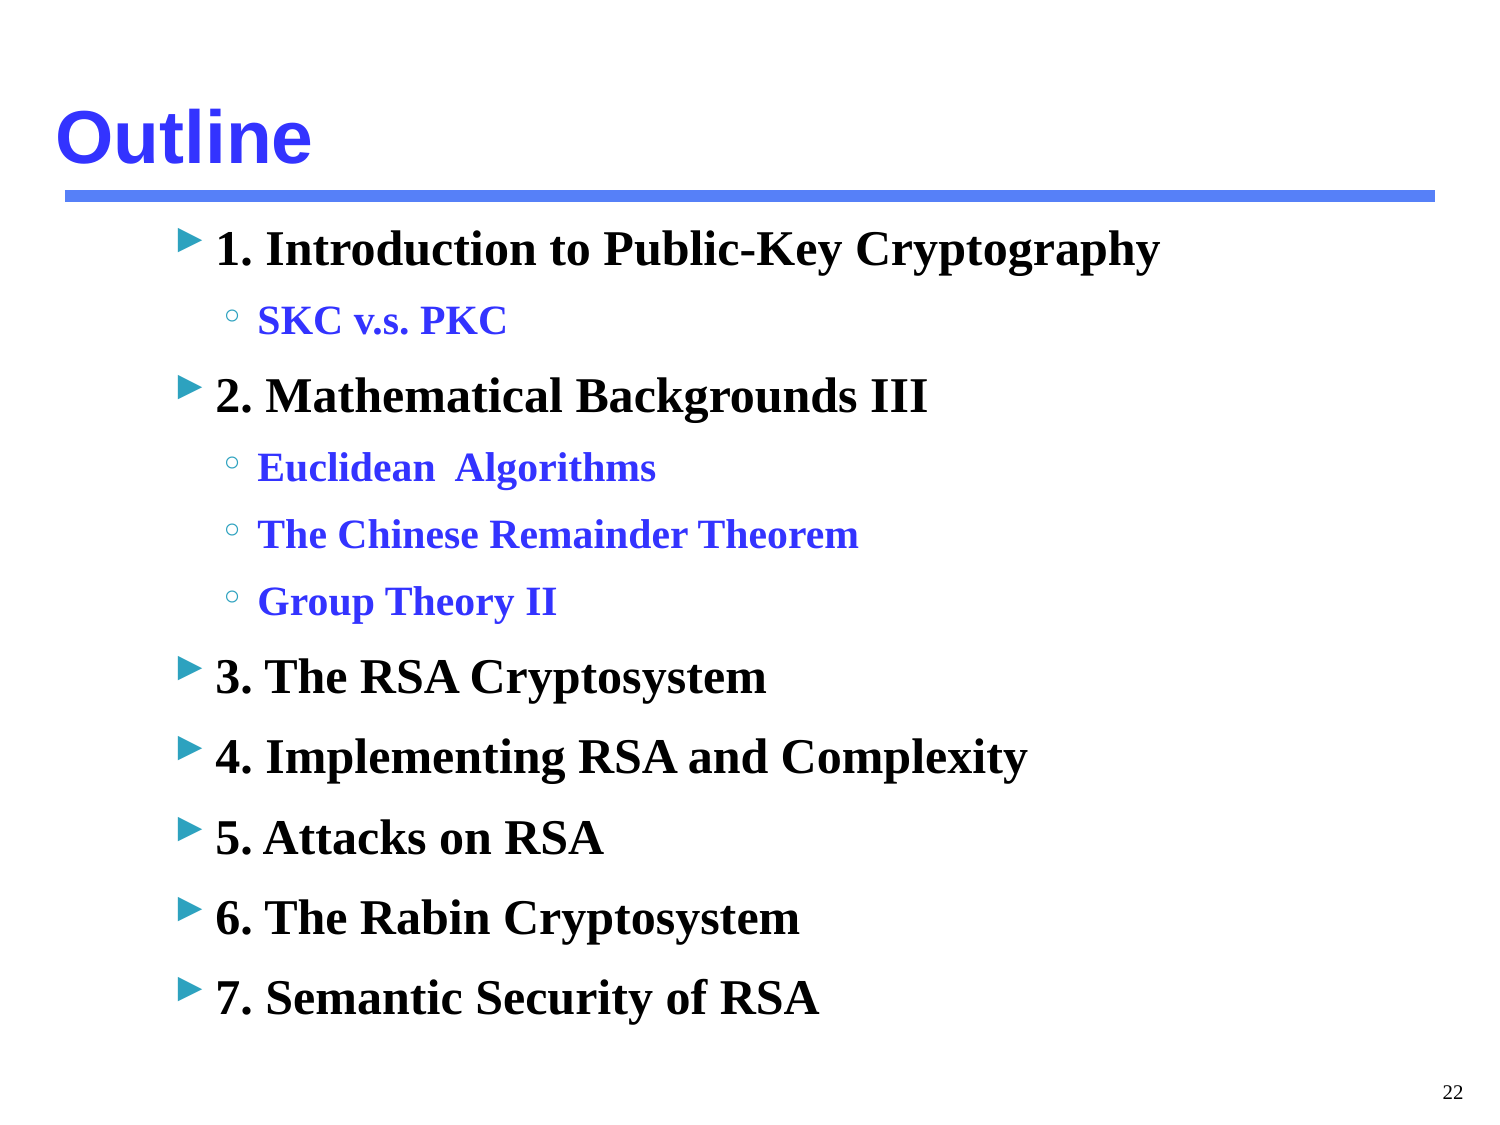

Outline
1. Introduction to Public-Key Cryptography
SKC v.s. PKC
2. Mathematical Backgrounds III
Euclidean  Algorithms
The Chinese Remainder Theorem
Group Theory II
3. The RSA Cryptosystem
4. Implementing RSA and Complexity
5. Attacks on RSA
6. The Rabin Cryptosystem
7. Semantic Security of RSA
22